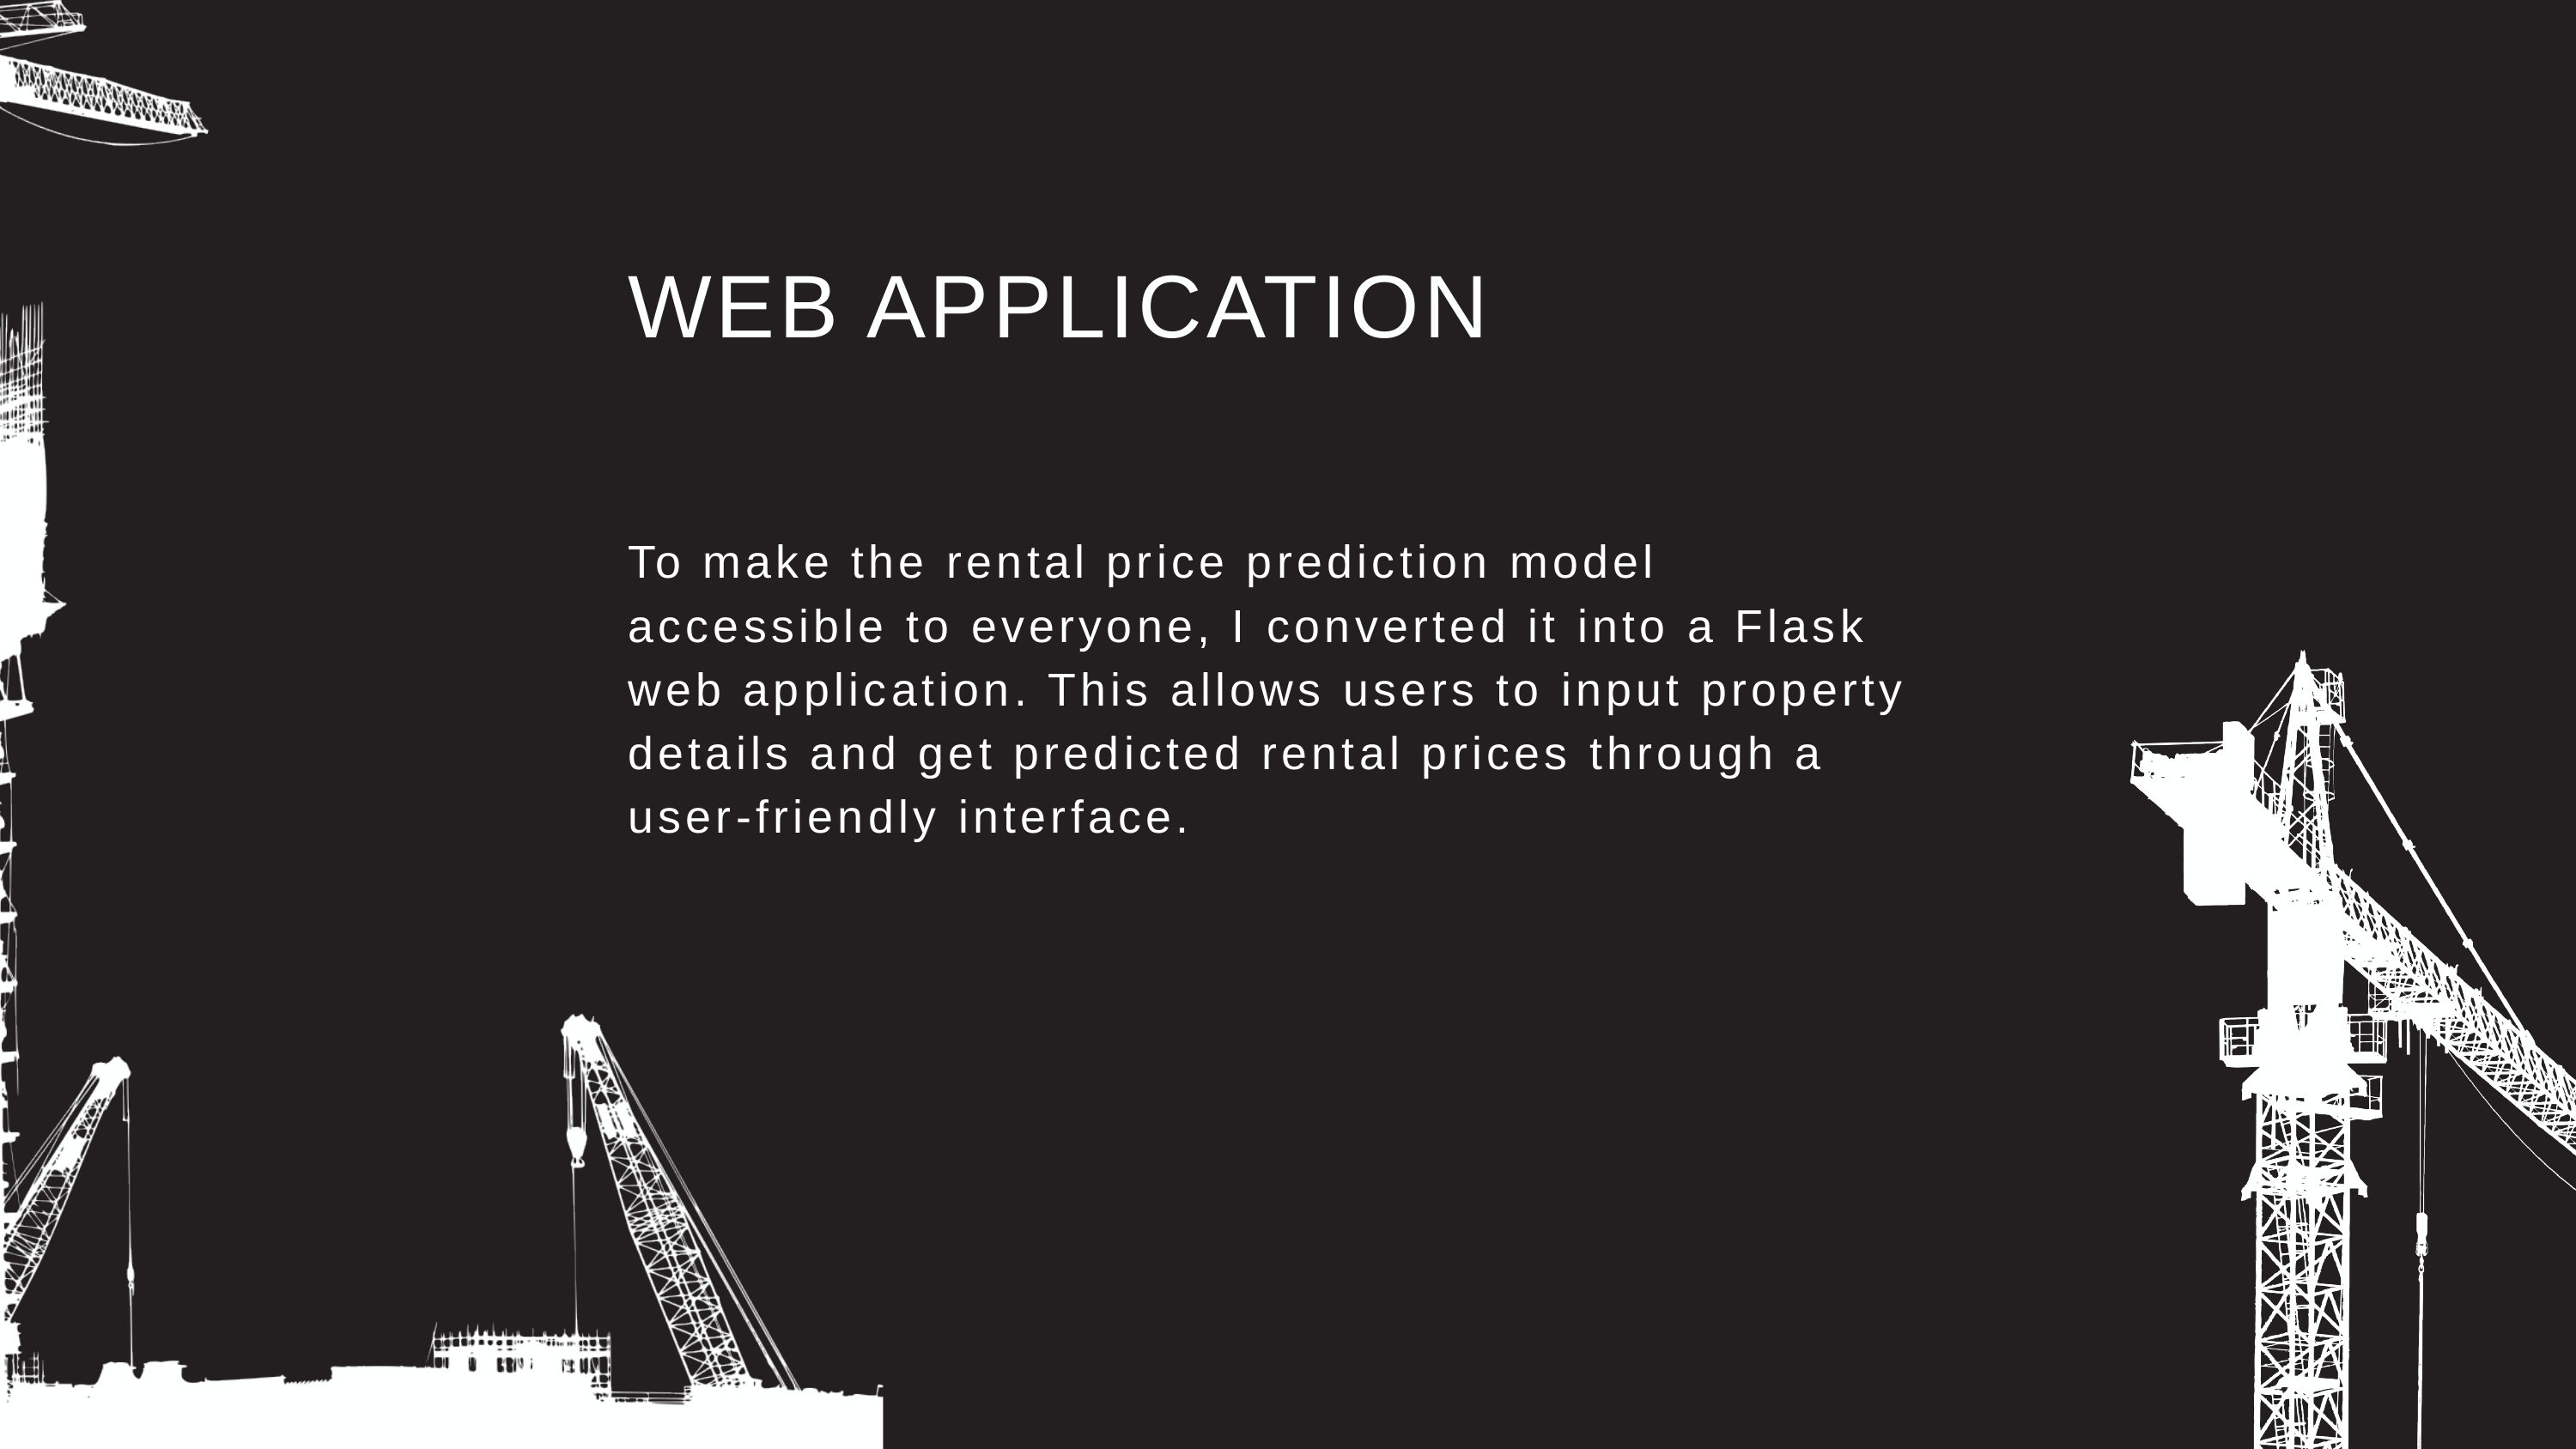

WEB APPLICATION
To make the rental price prediction model accessible to everyone, I converted it into a Flask web application. This allows users to input property details and get predicted rental prices through a user-friendly interface.